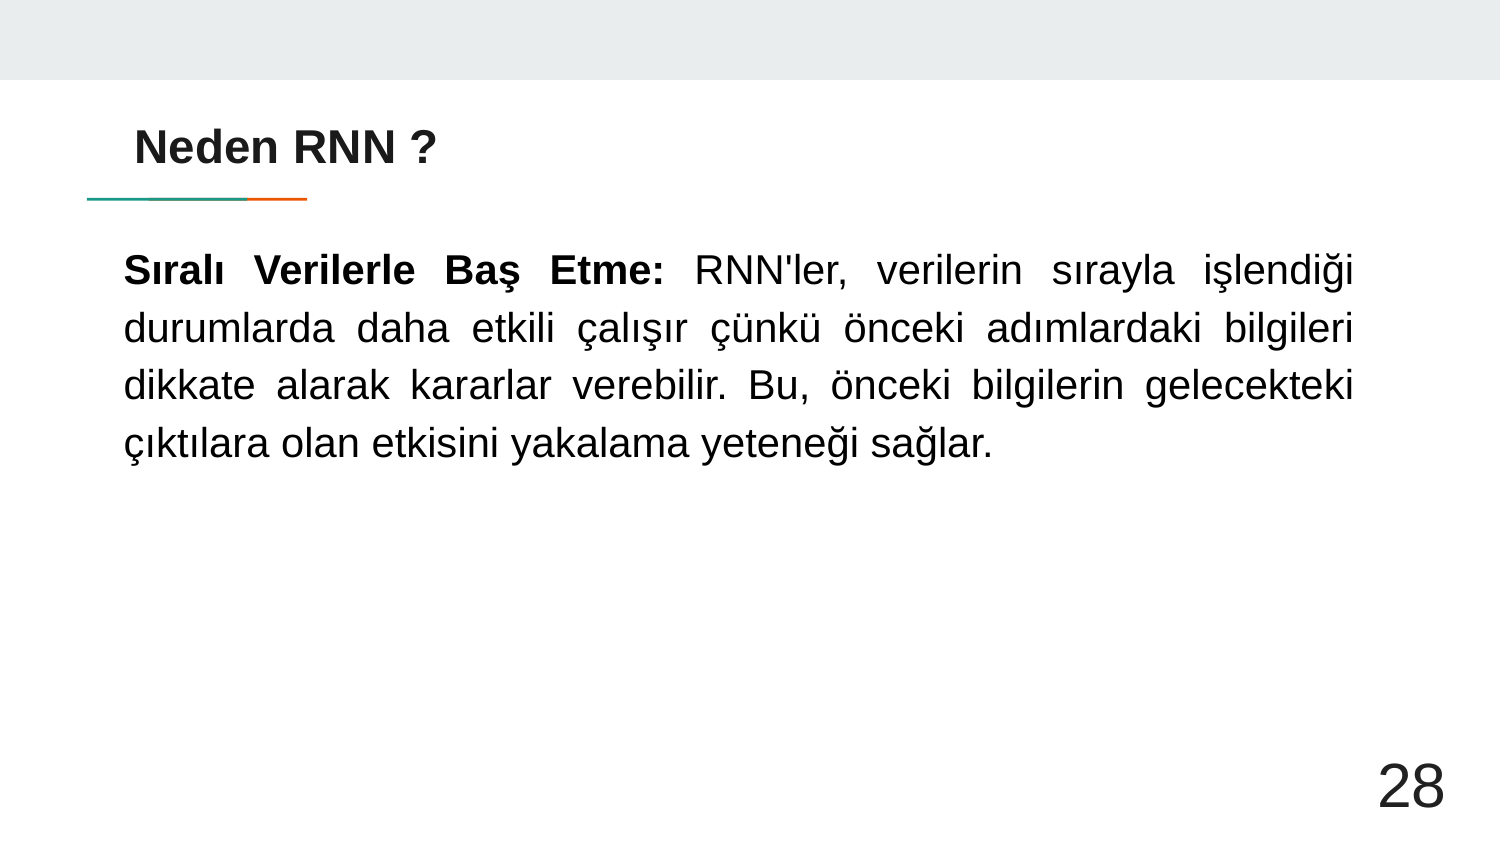

# Neden RNN ?
Sıralı Verilerle Baş Etme: RNN'ler, verilerin sırayla işlendiği durumlarda daha etkili çalışır çünkü önceki adımlardaki bilgileri dikkate alarak kararlar verebilir. Bu, önceki bilgilerin gelecekteki çıktılara olan etkisini yakalama yeteneği sağlar.
28